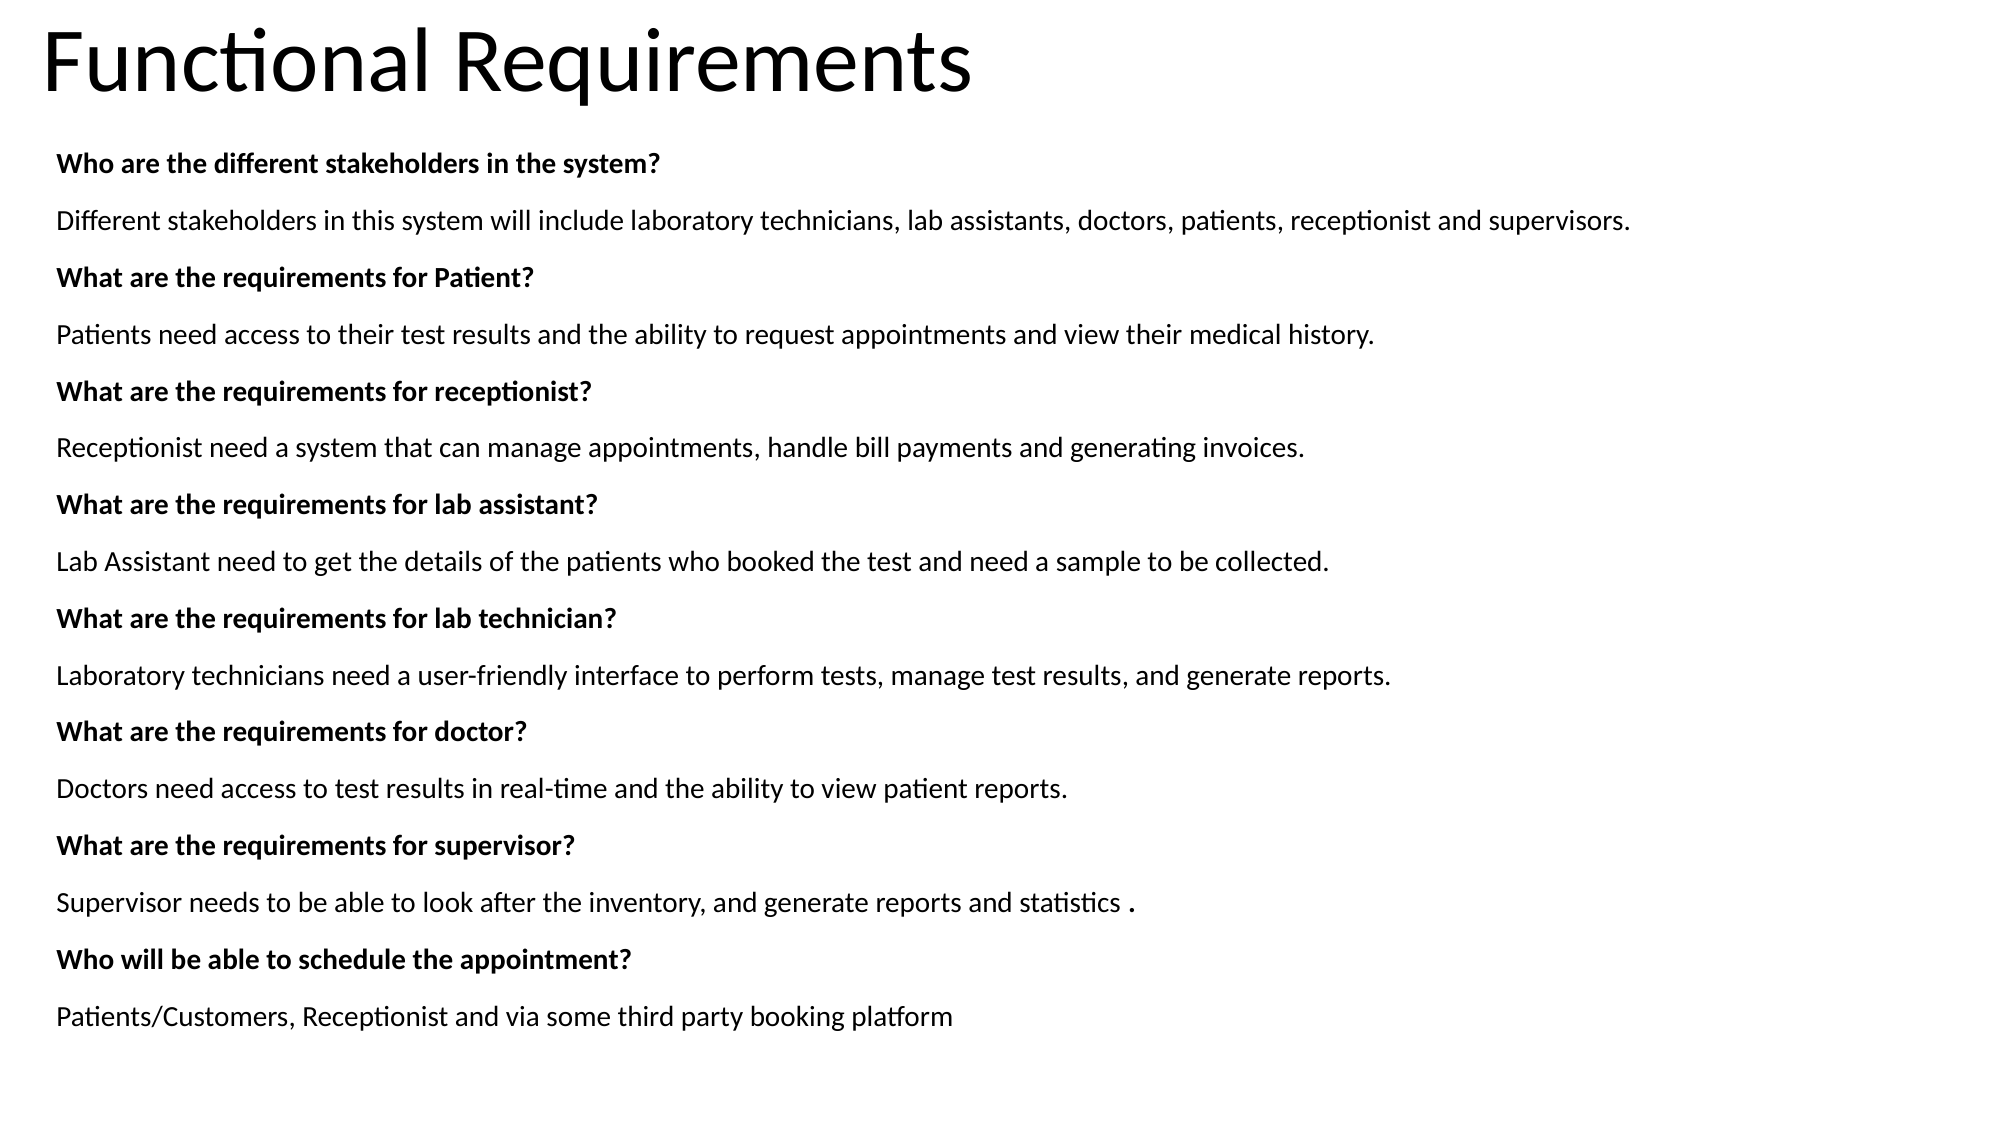

# Functional Requirements
Who are the different stakeholders in the system?
Different stakeholders in this system will include laboratory technicians, lab assistants, doctors, patients, receptionist and supervisors.
What are the requirements for Patient?
Patients need access to their test results and the ability to request appointments and view their medical history.
What are the requirements for receptionist?
Receptionist need a system that can manage appointments, handle bill payments and generating invoices.
What are the requirements for lab assistant?
Lab Assistant need to get the details of the patients who booked the test and need a sample to be collected.
What are the requirements for lab technician?
Laboratory technicians need a user-friendly interface to perform tests, manage test results, and generate reports.
What are the requirements for doctor?
Doctors need access to test results in real-time and the ability to view patient reports.
What are the requirements for supervisor?
Supervisor needs to be able to look after the inventory, and generate reports and statistics .
Who will be able to schedule the appointment?
Patients/Customers, Receptionist and via some third party booking platform